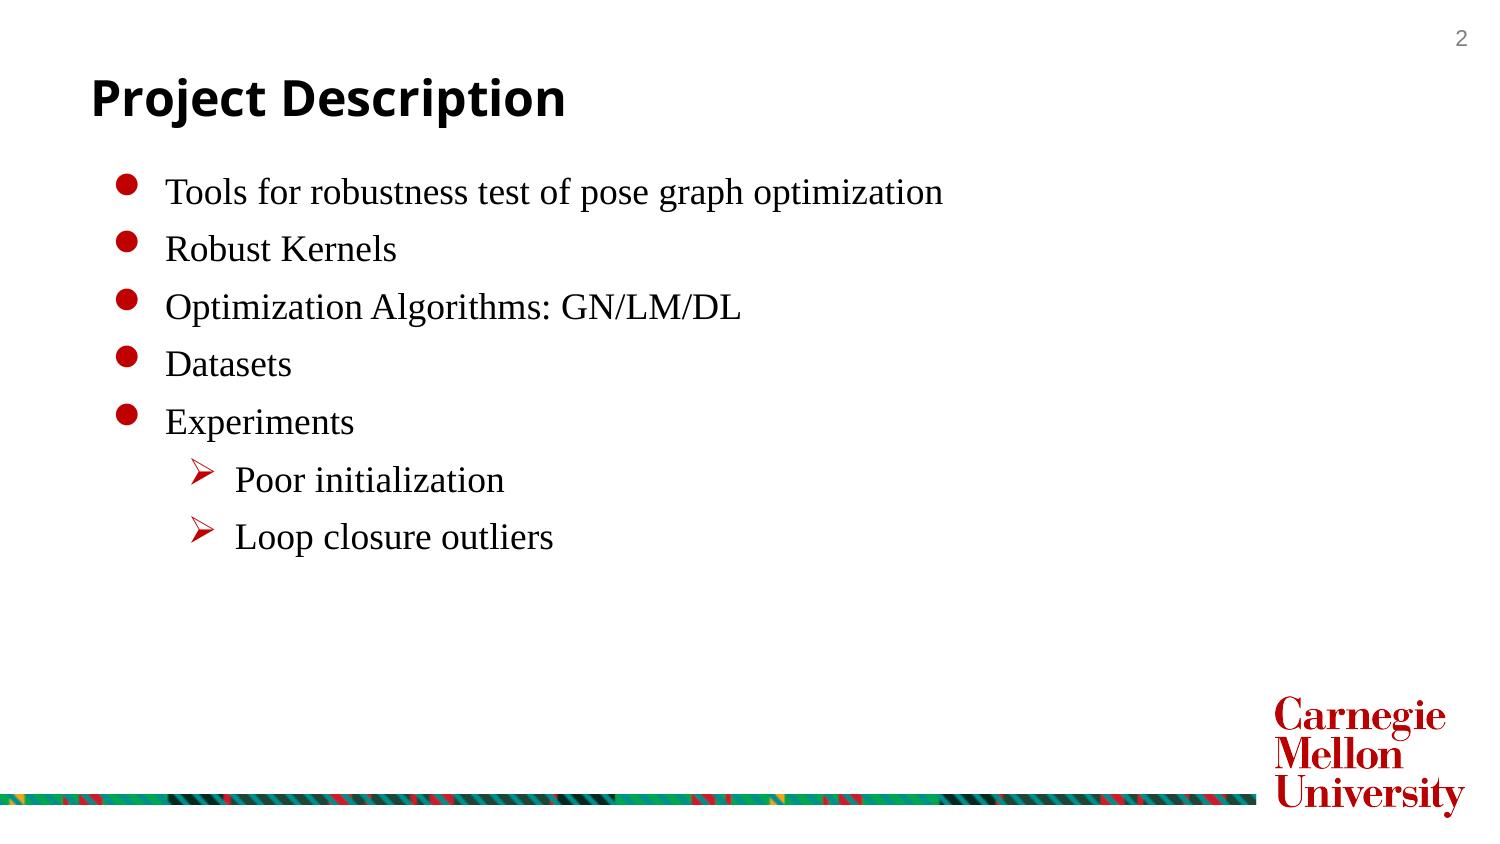

# Project Description
Tools for robustness test of pose graph optimization
Robust Kernels
Optimization Algorithms: GN/LM/DL
Datasets
Experiments
Poor initialization
Loop closure outliers